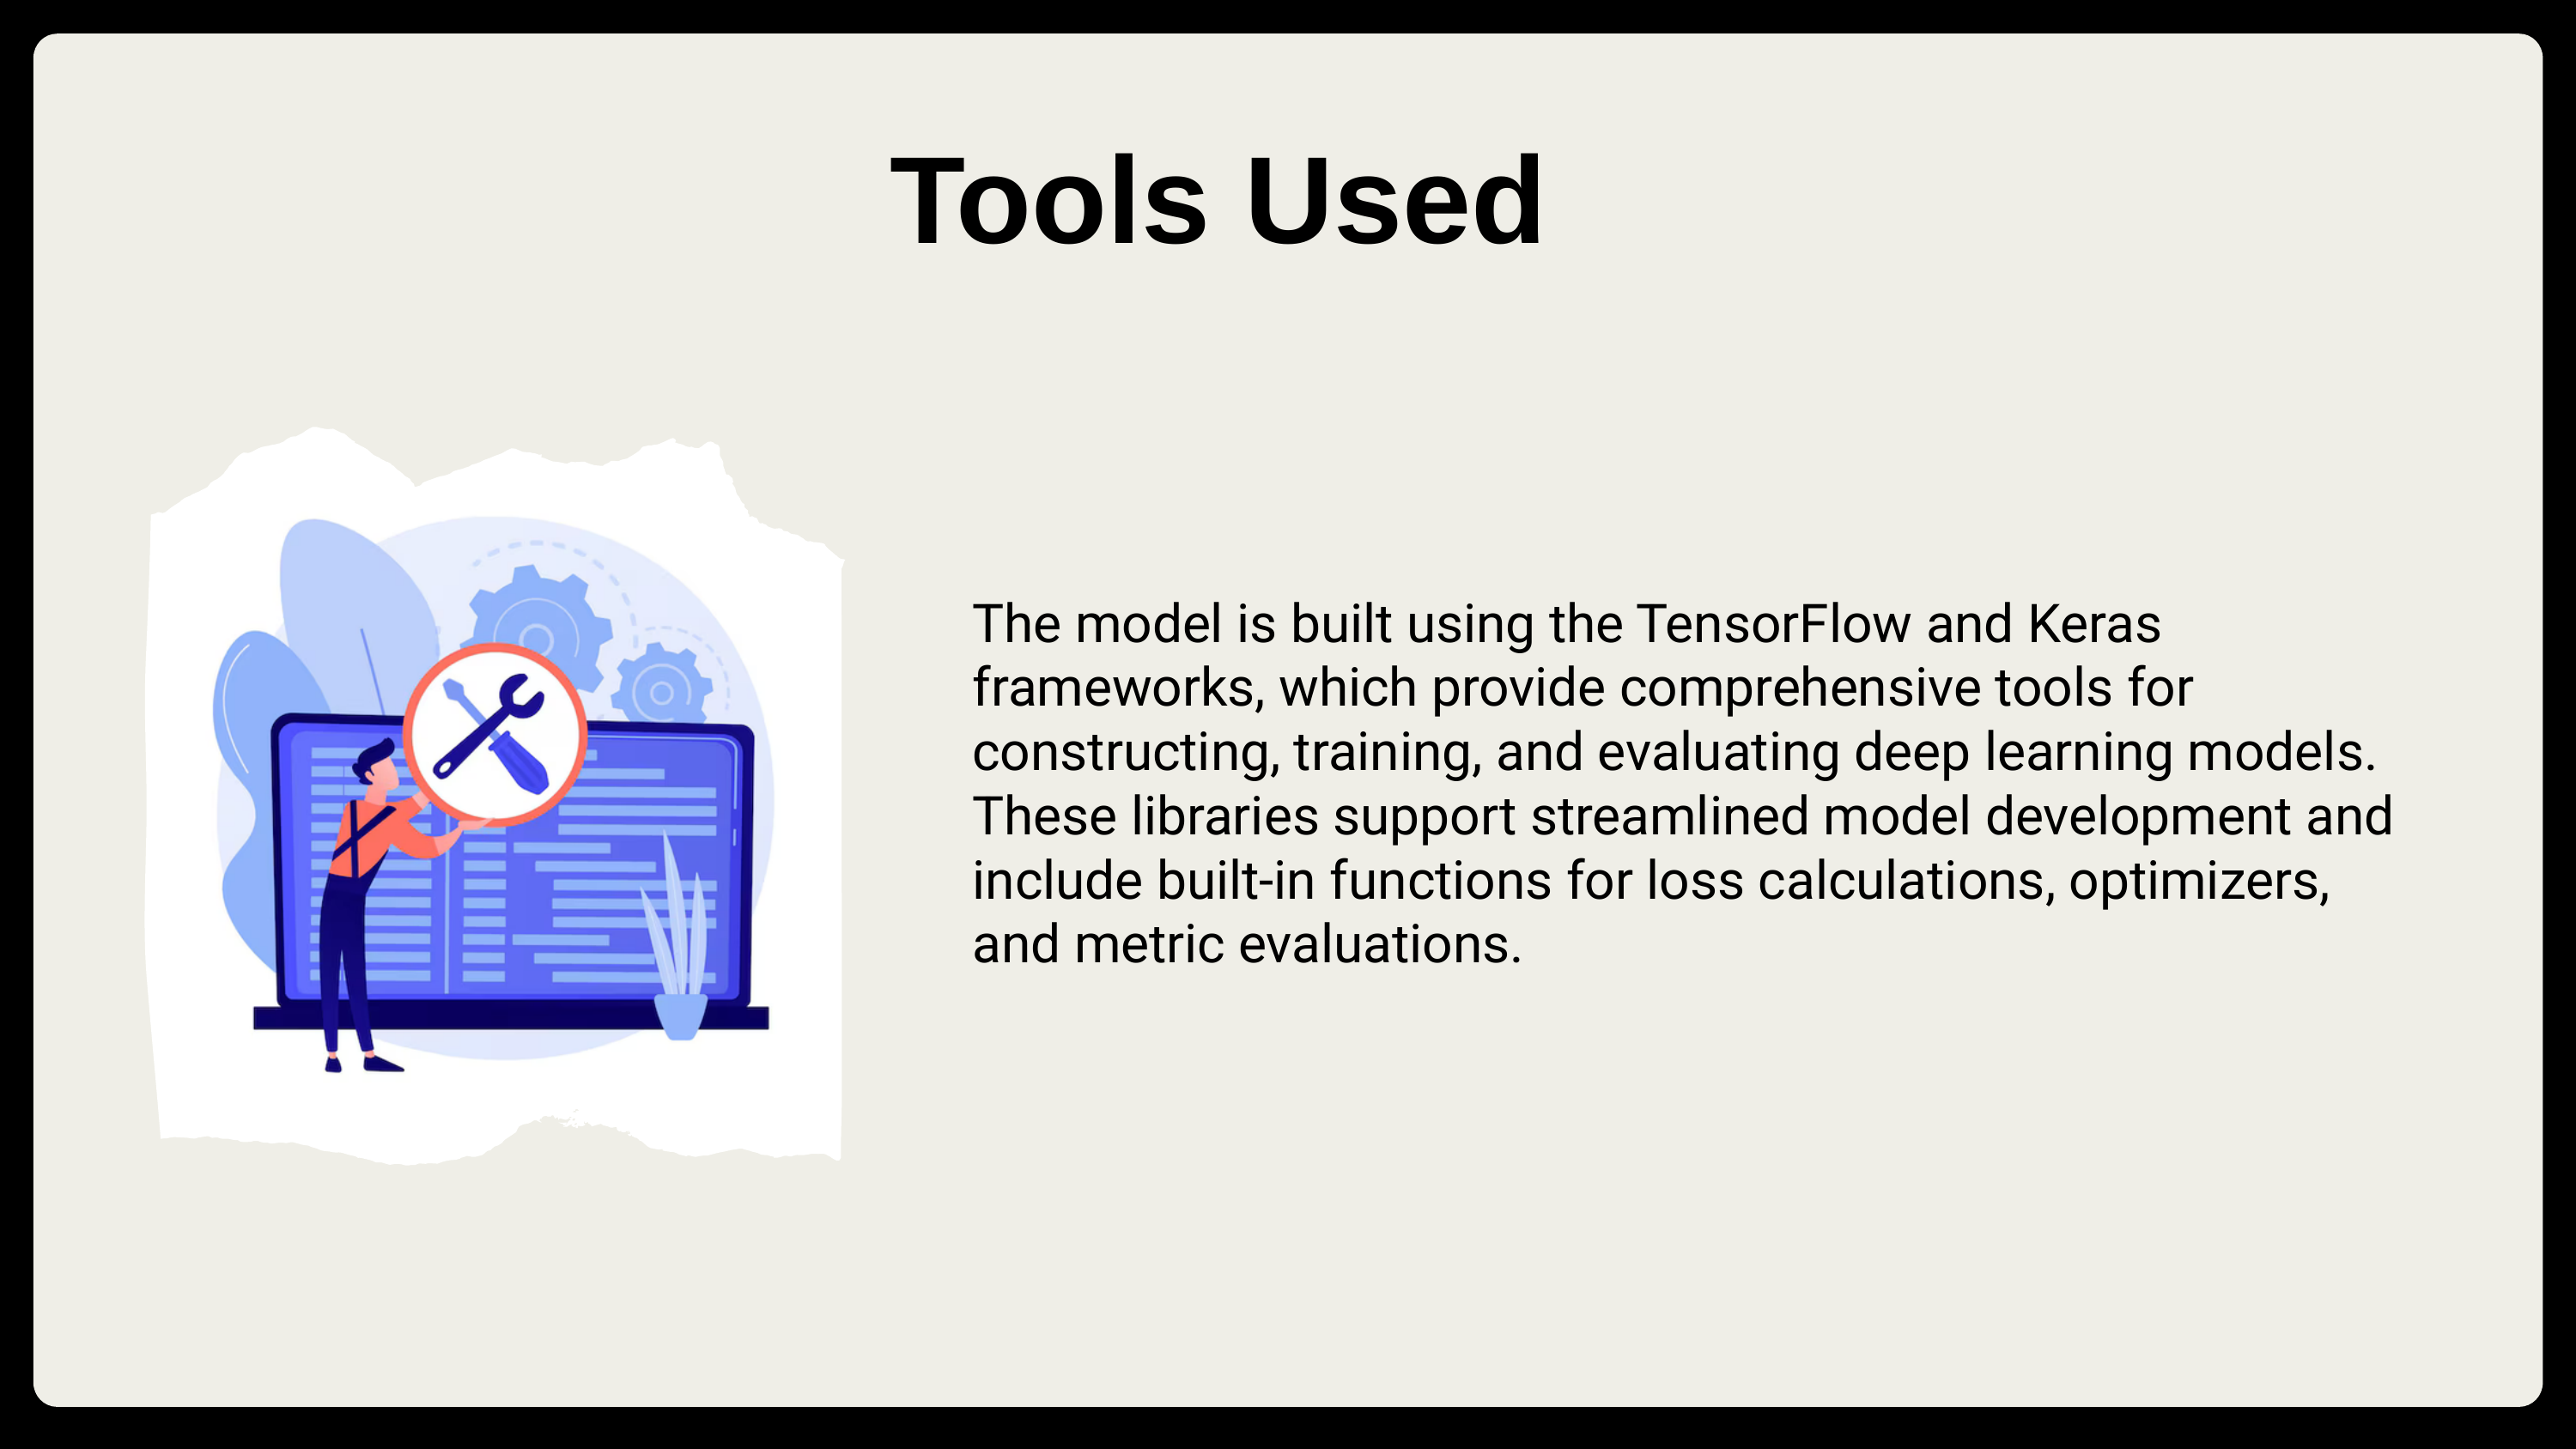

Tools Used

The model is built using the TensorFlow and Keras frameworks, which provide comprehensive tools for constructing, training, and evaluating deep learning models. These libraries support streamlined model development and include built-in functions for loss calculations, optimizers, and metric evaluations.